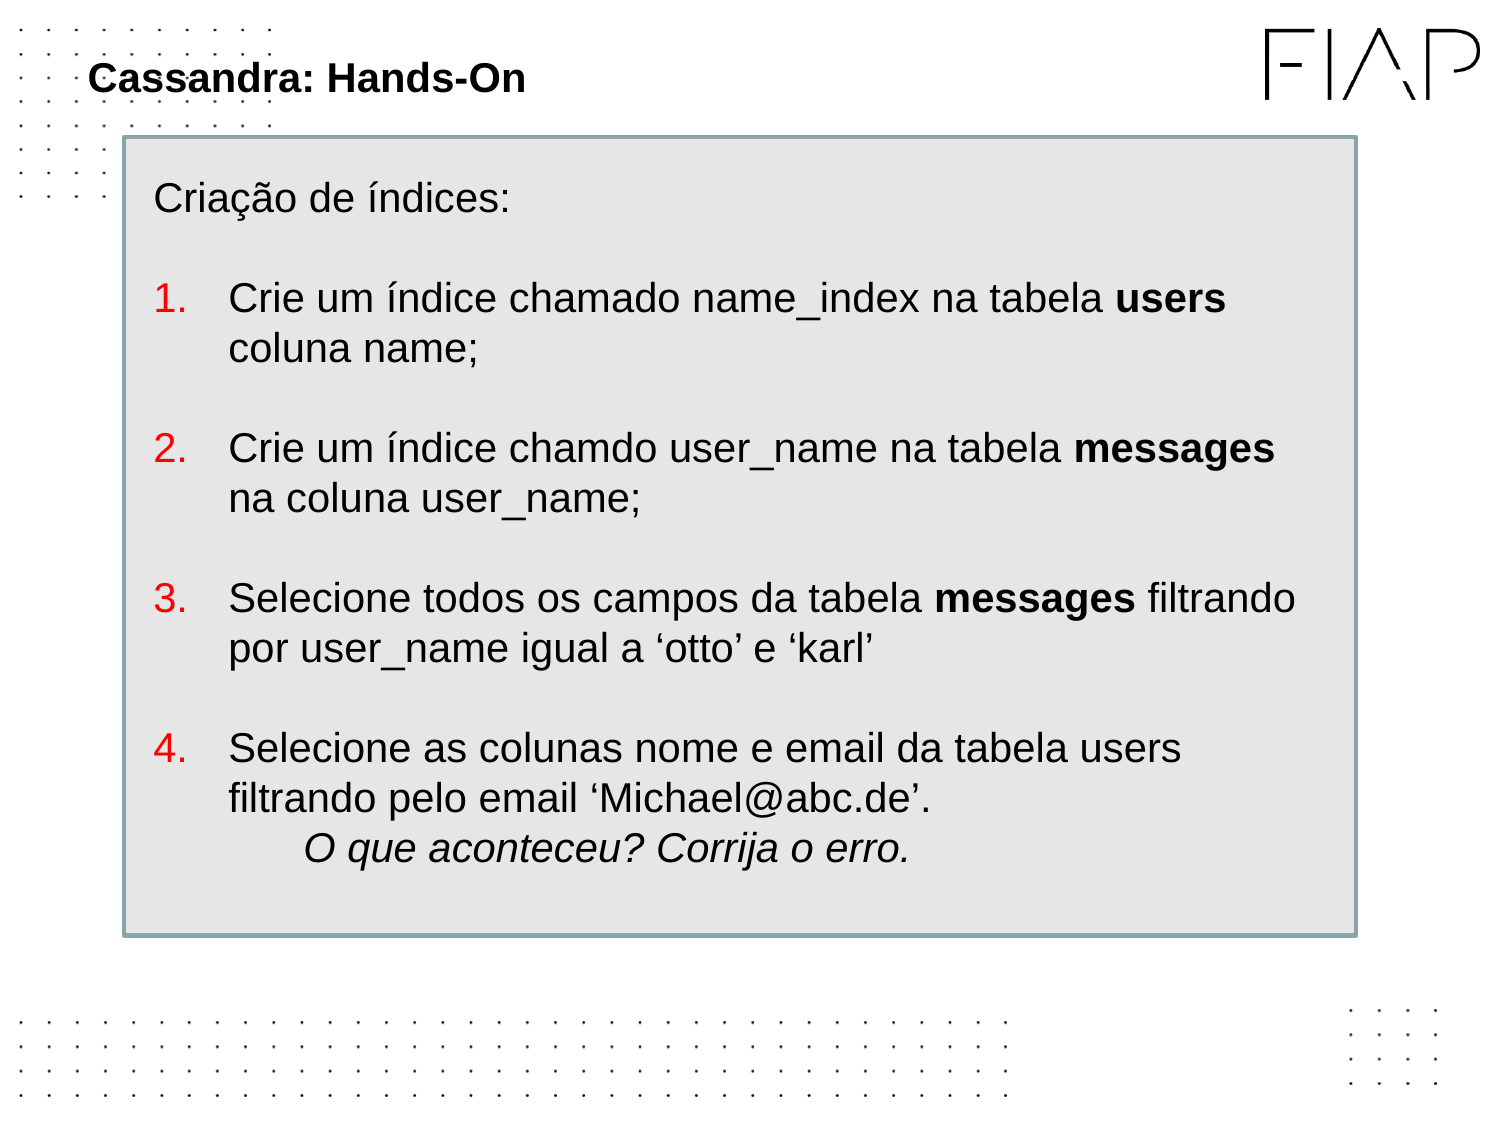

# Cassandra: Hands-On

Criação de índices:

Crie um índice chamado name_index na tabela users coluna name;

Crie um índice chamdo user_name na tabela messages na coluna user_name;

Selecione todos os campos da tabela messages filtrando por user_name igual a ‘otto’ e ‘karl’

Selecione as colunas nome e email da tabela users filtrando pelo email ‘Michael@abc.de’.
	O que aconteceu? Corrija o erro.